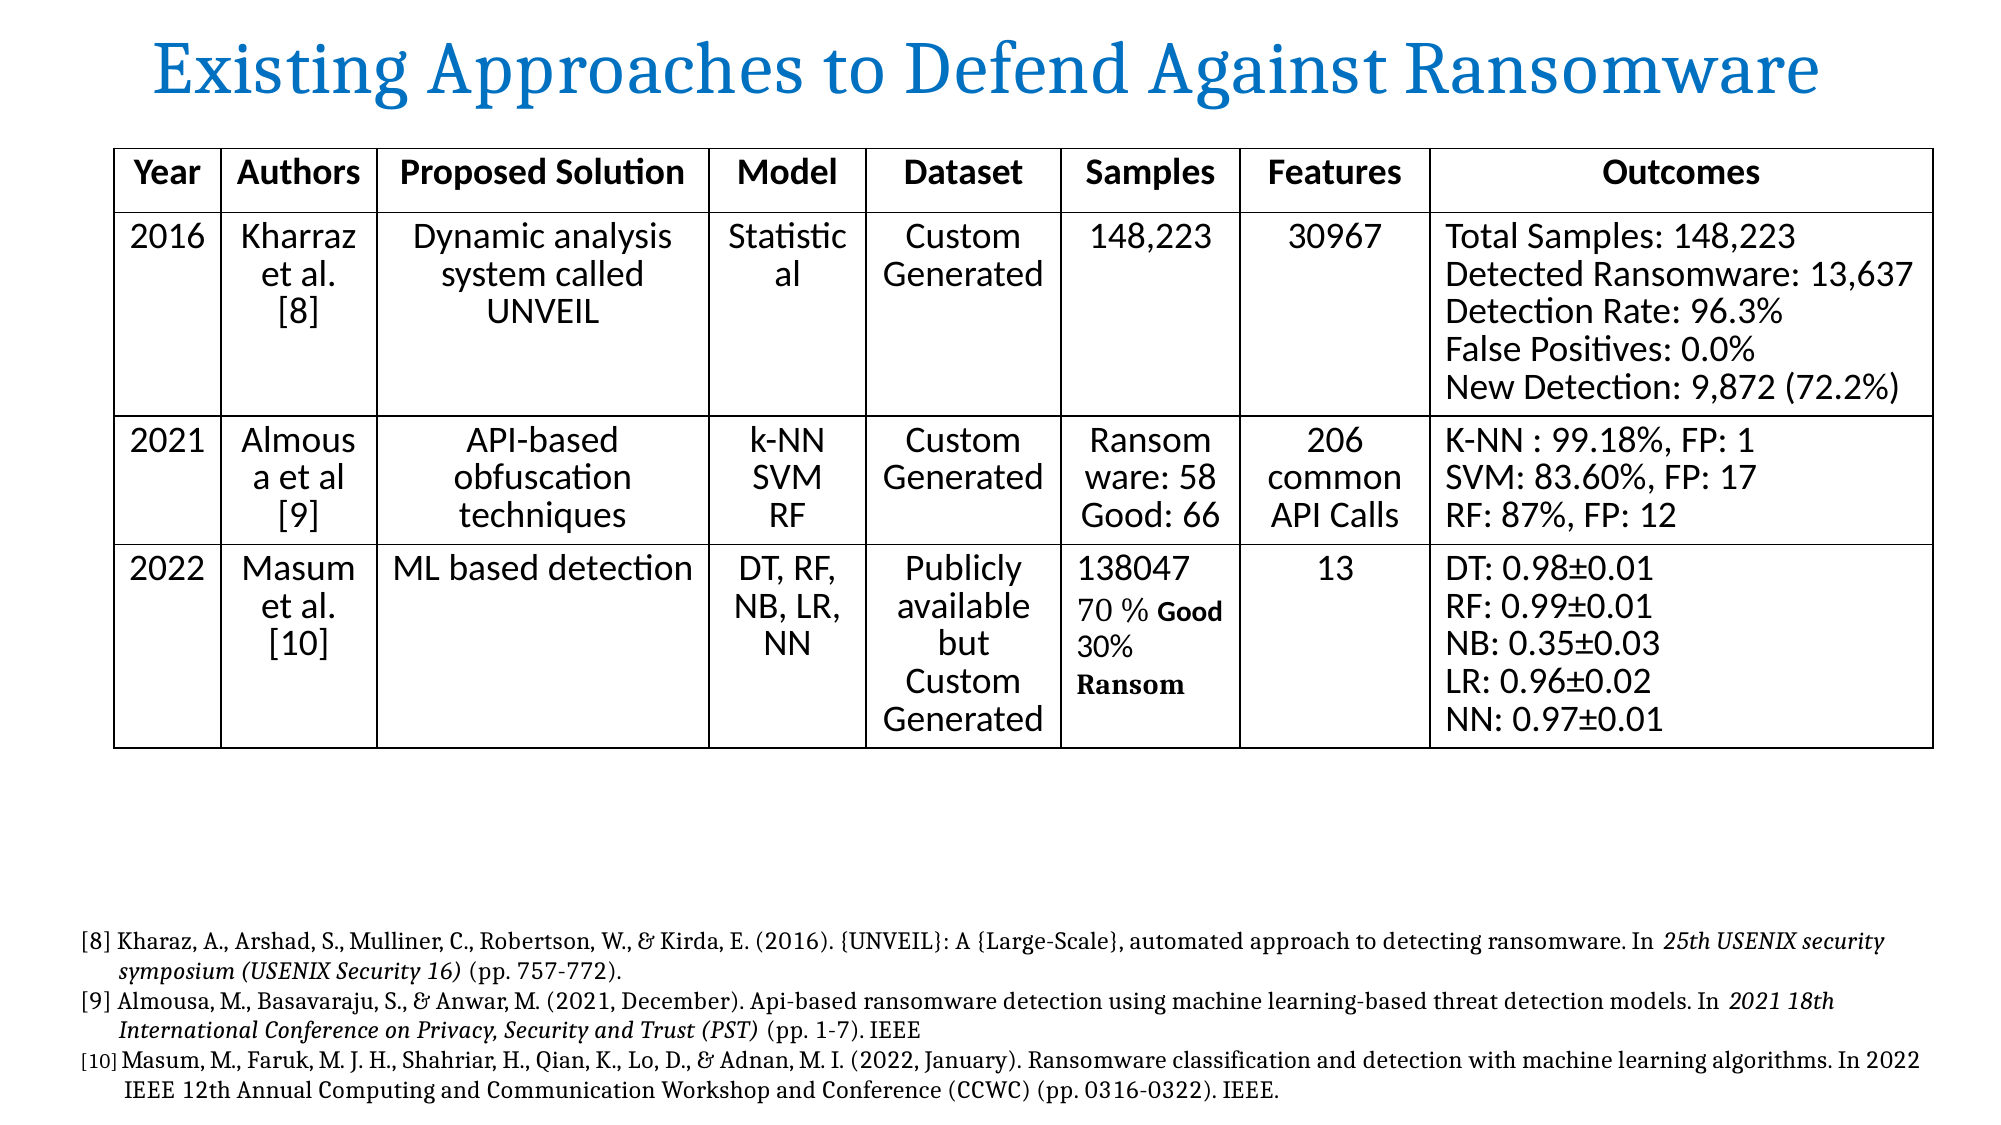

# Existing Approaches to Defend Against Ransomware
| Year | Authors | Proposed Solution | Model | Dataset | Samples | Features | Outcomes |
| --- | --- | --- | --- | --- | --- | --- | --- |
| 2016 | Kharraz et al. [8] | Dynamic analysis system called UNVEIL | Statistical | Custom Generated | 148,223 | 30967 | Total Samples: 148,223 Detected Ransomware: 13,637 Detection Rate: 96.3% False Positives: 0.0% New Detection: 9,872 (72.2%) |
| 2021 | Almousa et al [9] | API-based obfuscation techniques | k-NN SVM RF | Custom Generated | Ransomware: 58 Good: 66 | 206 common API Calls | K-NN : 99.18%, FP: 1 SVM: 83.60%, FP: 17 RF: 87%, FP: 12 |
| 2022 | Masum et al. [10] | ML based detection | DT, RF, NB, LR, NN | Publicly available but Custom Generated | 138047 70 % Good 30% Ransom | 13 | DT: 0.98±0.01 RF: 0.99±0.01 NB: 0.35±0.03 LR: 0.96±0.02 NN: 0.97±0.01 |
[8] Kharaz, A., Arshad, S., Mulliner, C., Robertson, W., & Kirda, E. (2016). {UNVEIL}: A {Large-Scale}, automated approach to detecting ransomware. In 25th USENIX security
       symposium (USENIX Security 16) (pp. 757-772).
[9] Almousa, M., Basavaraju, S., & Anwar, M. (2021, December). Api-based ransomware detection using machine learning-based threat detection models. In 2021 18th
       International Conference on Privacy, Security and Trust (PST) (pp. 1-7). IEEE
[10] Masum, M., Faruk, M. J. H., Shahriar, H., Qian, K., Lo, D., & Adnan, M. I. (2022, January). Ransomware classification and detection with machine learning algorithms. In 2022
        IEEE 12th Annual Computing and Communication Workshop and Conference (CCWC) (pp. 0316-0322). IEEE.